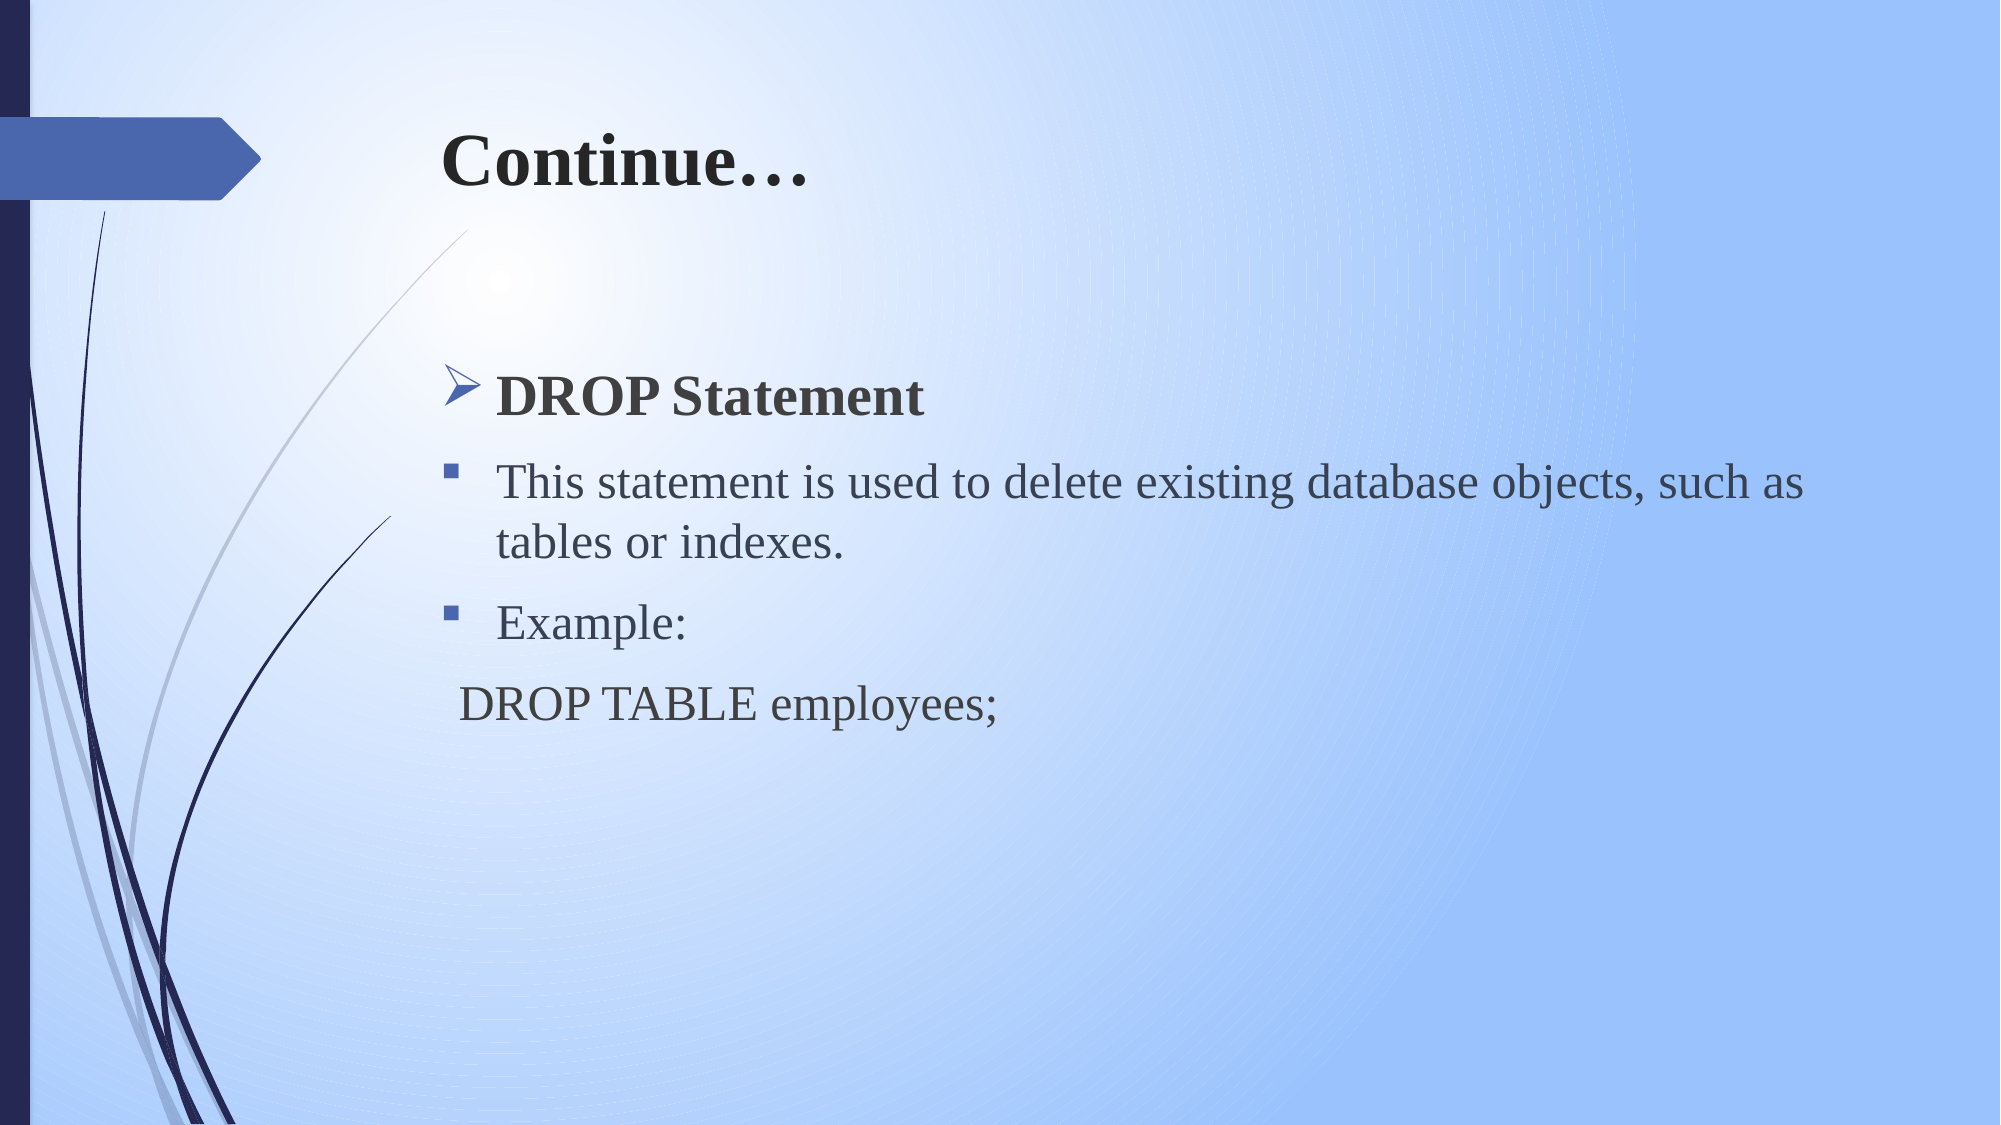

# Continue…
DROP Statement
This statement is used to delete existing database objects, such as tables or indexes.
Example:
DROP TABLE employees;